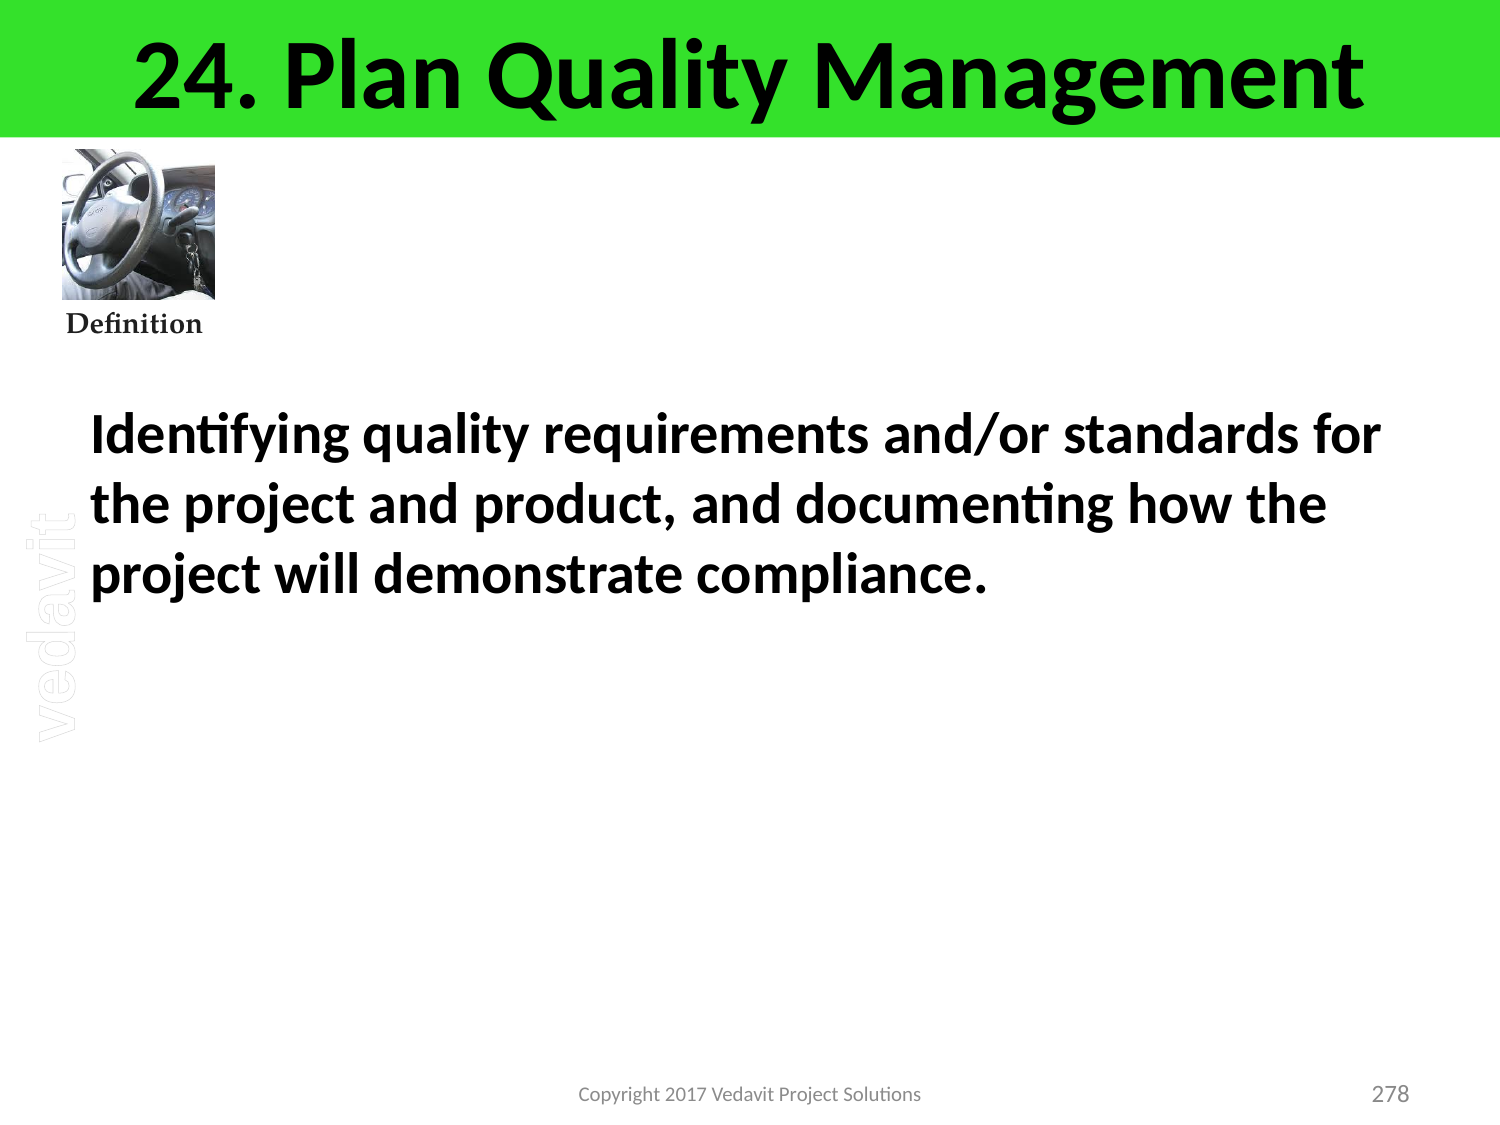

# 24. Plan Quality Management
Identifying quality requirements and/or standards for the project and product, and documenting how the project will demonstrate compliance.
Copyright 2017 Vedavit Project Solutions
278